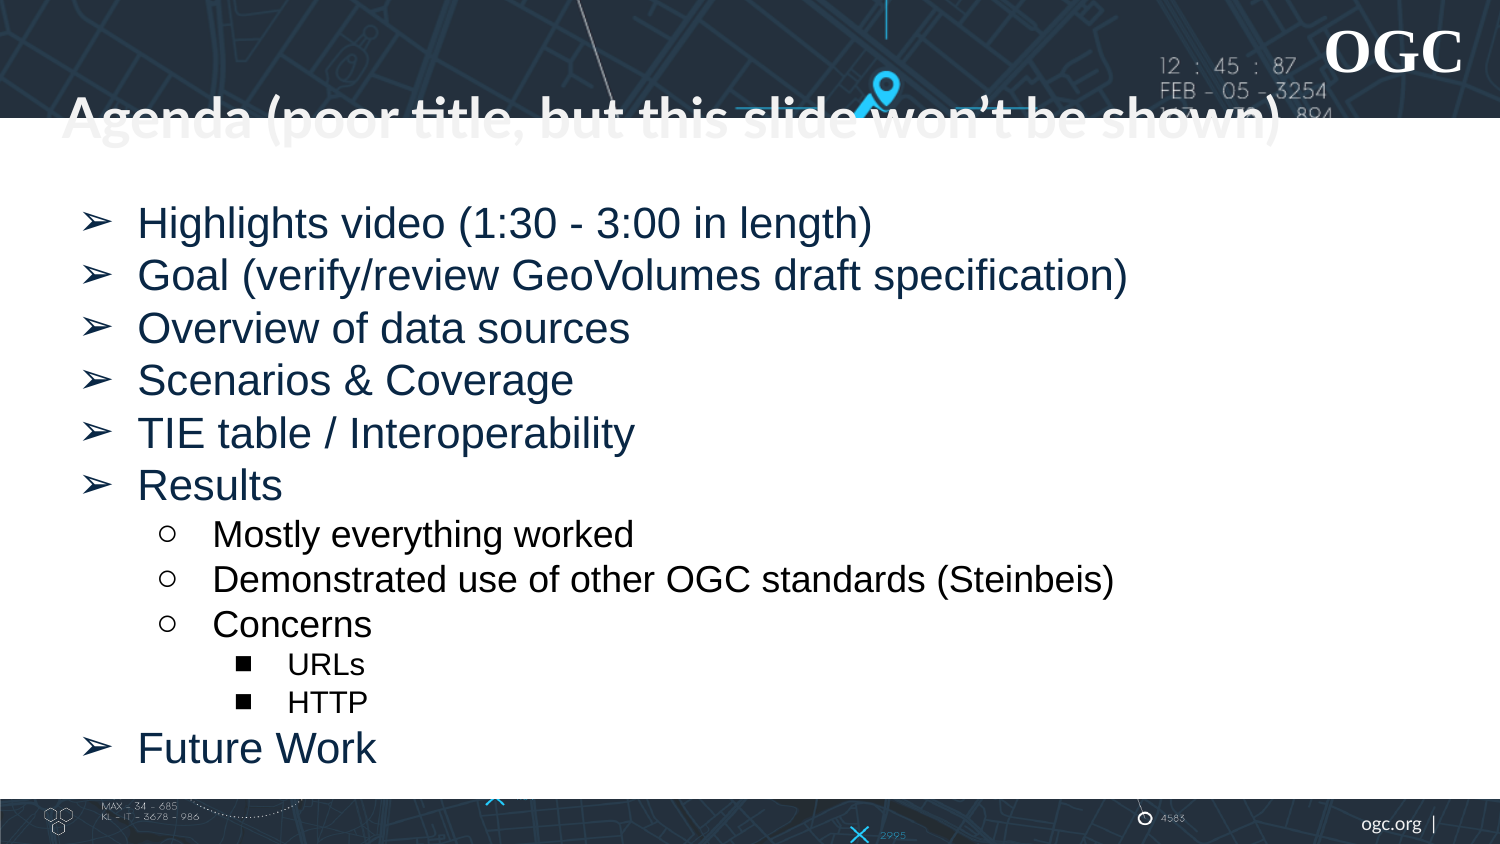

# Agenda (poor title, but this slide won’t be shown)
Highlights video (1:30 - 3:00 in length)
Goal (verify/review GeoVolumes draft specification)
Overview of data sources
Scenarios & Coverage
TIE table / Interoperability
Results
Mostly everything worked
Demonstrated use of other OGC standards (Steinbeis)
Concerns
URLs
HTTP
Future Work